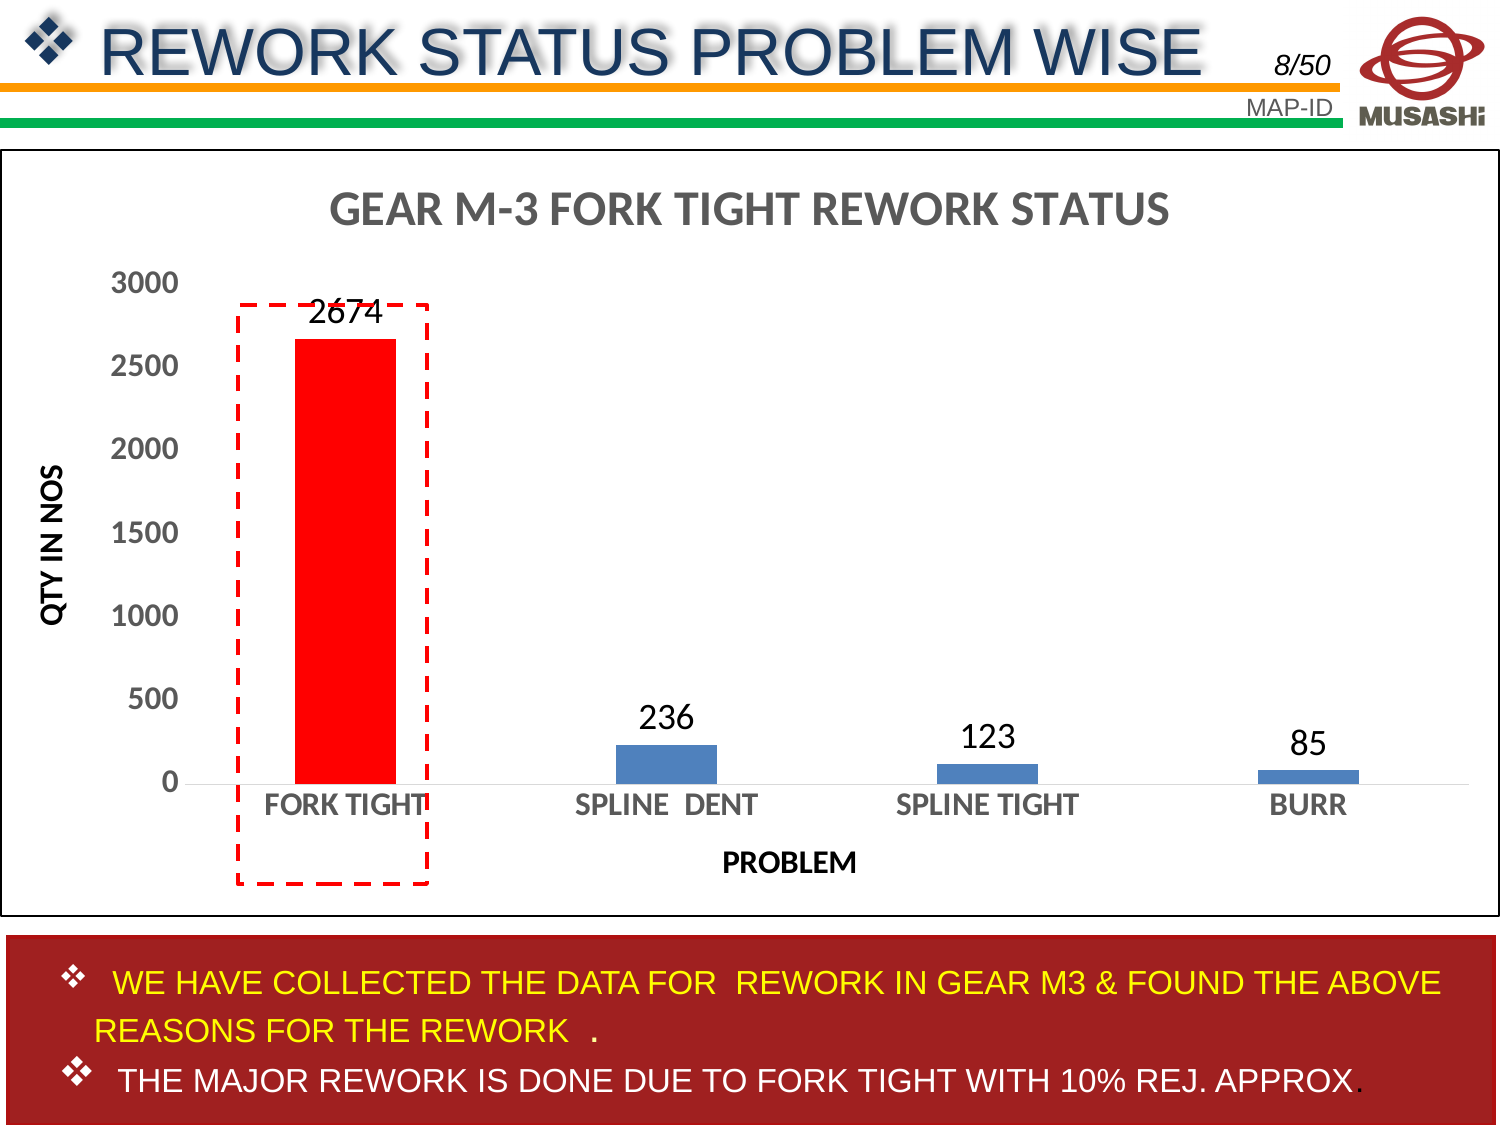

REWORK STATUS PROBLEM WISE

### Chart: GEAR M-3 FORK TIGHT REWORK STATUS

| Category |  |
|---|---|
| FORK TIGHT | 2674.0 |
| SPLINE  DENT | 236.0 |
| SPLINE TIGHT | 123.0 |
| BURR | 85.0 |
  WE HAVE COLLECTED THE DATA FOR  REWORK IN GEAR M3 & FOUND THE ABOVE REASONS FOR THE REWORK  .
  THE MAJOR REWORK IS DONE DUE TO FORK TIGHT WITH 10% REJ. APPROX.